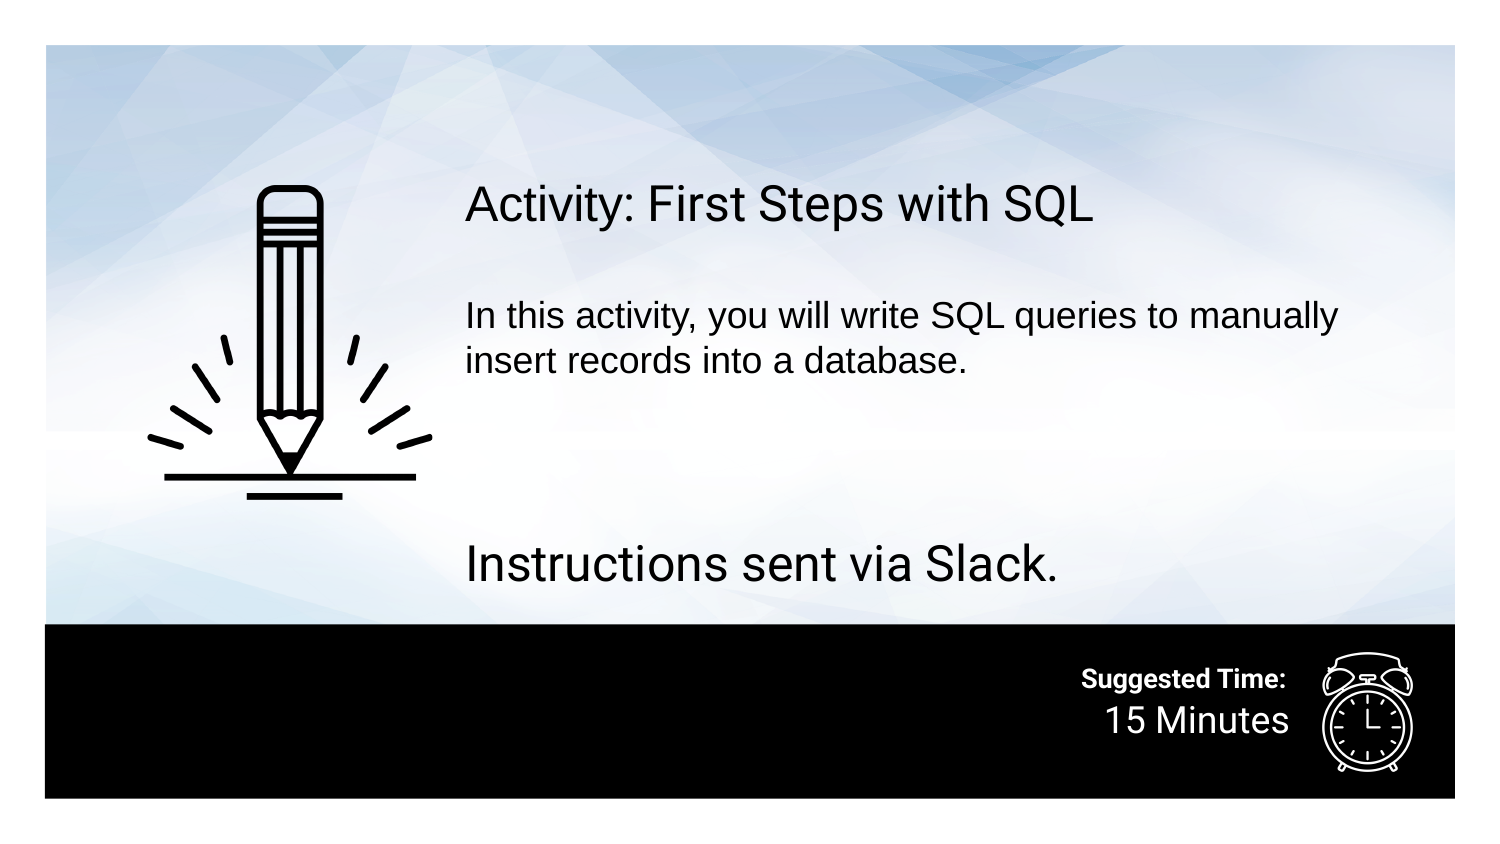

Activity: First Steps with SQL

In this activity, you will write SQL queries to manually insert records into a database.

Instructions sent via Slack.
# 15 Minutes